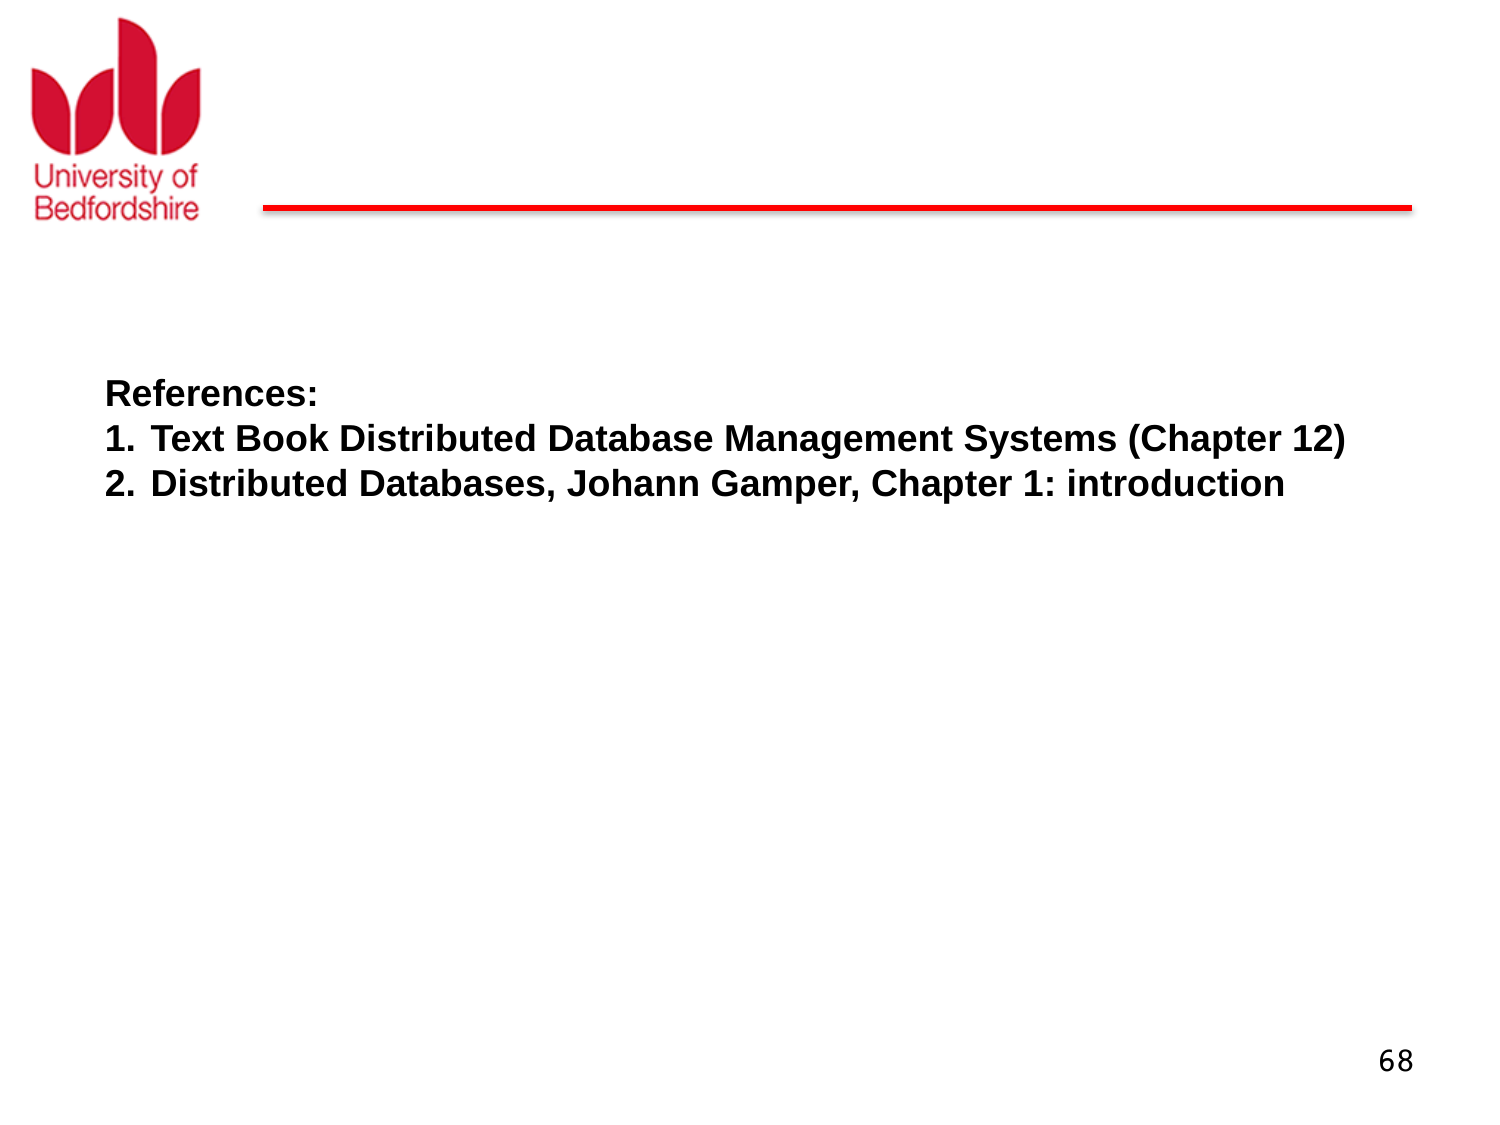

#
References:
 Text Book Distributed Database Management Systems (Chapter 12)
 Distributed Databases, Johann Gamper, Chapter 1: introduction